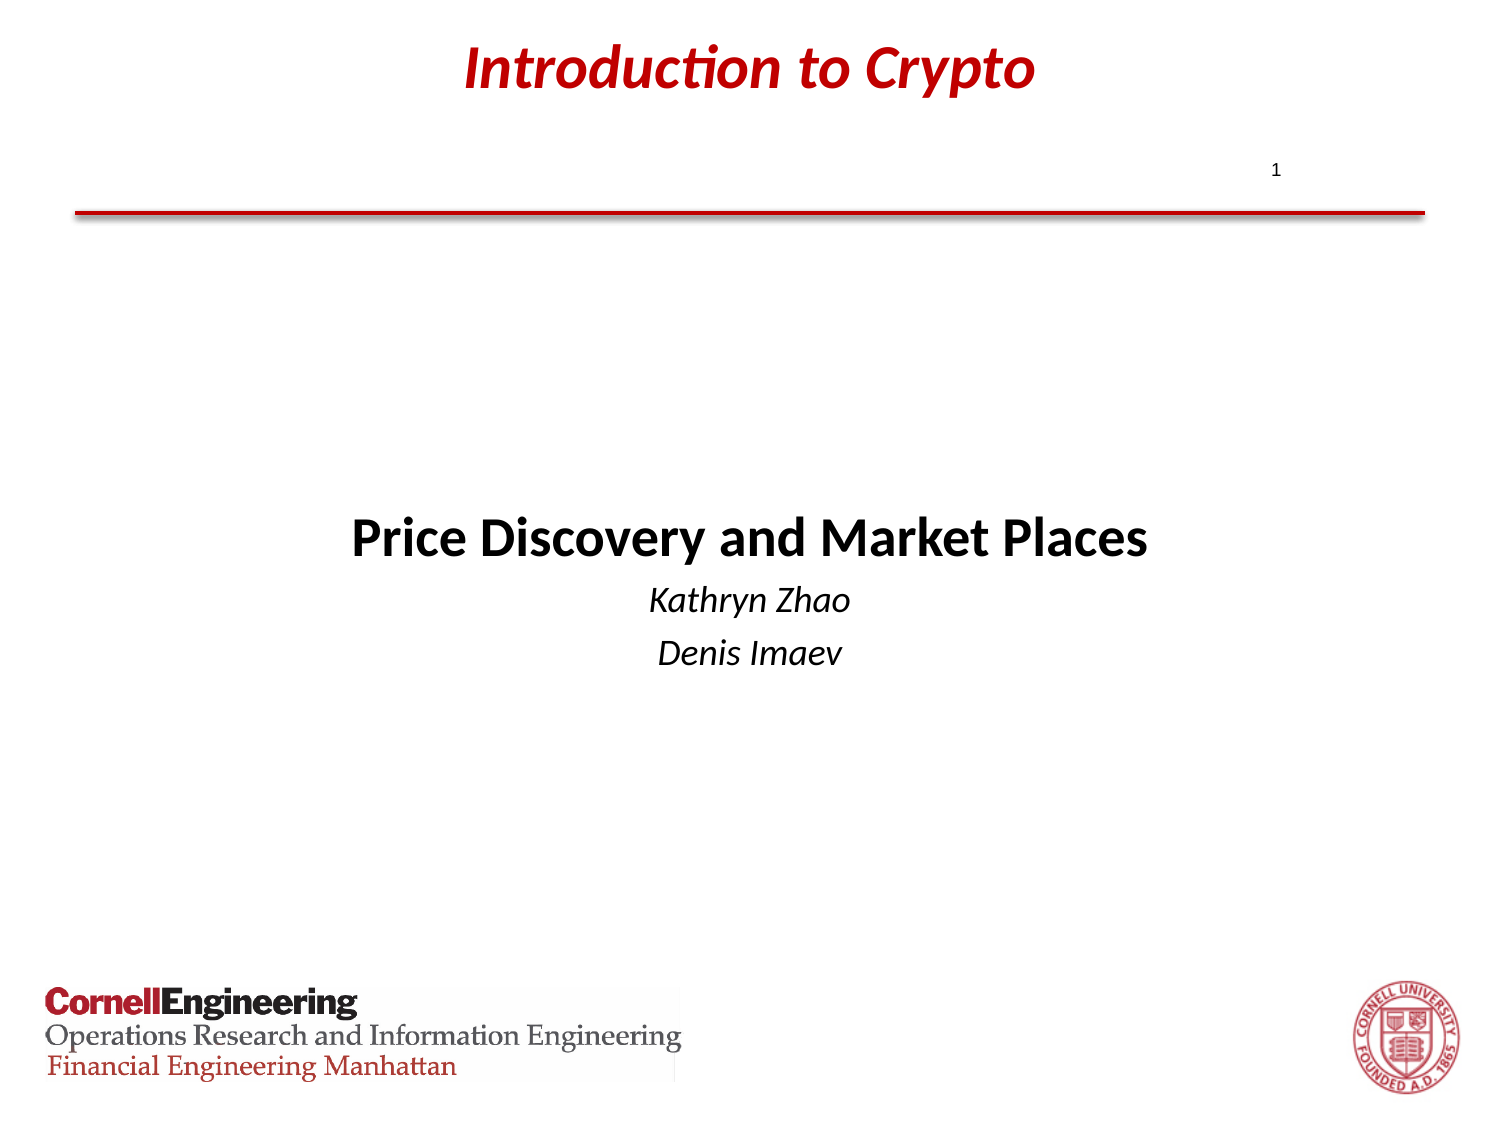

# Introduction to Crypto
1

Price Discovery and Market Places
Kathryn Zhao
Denis Imaev